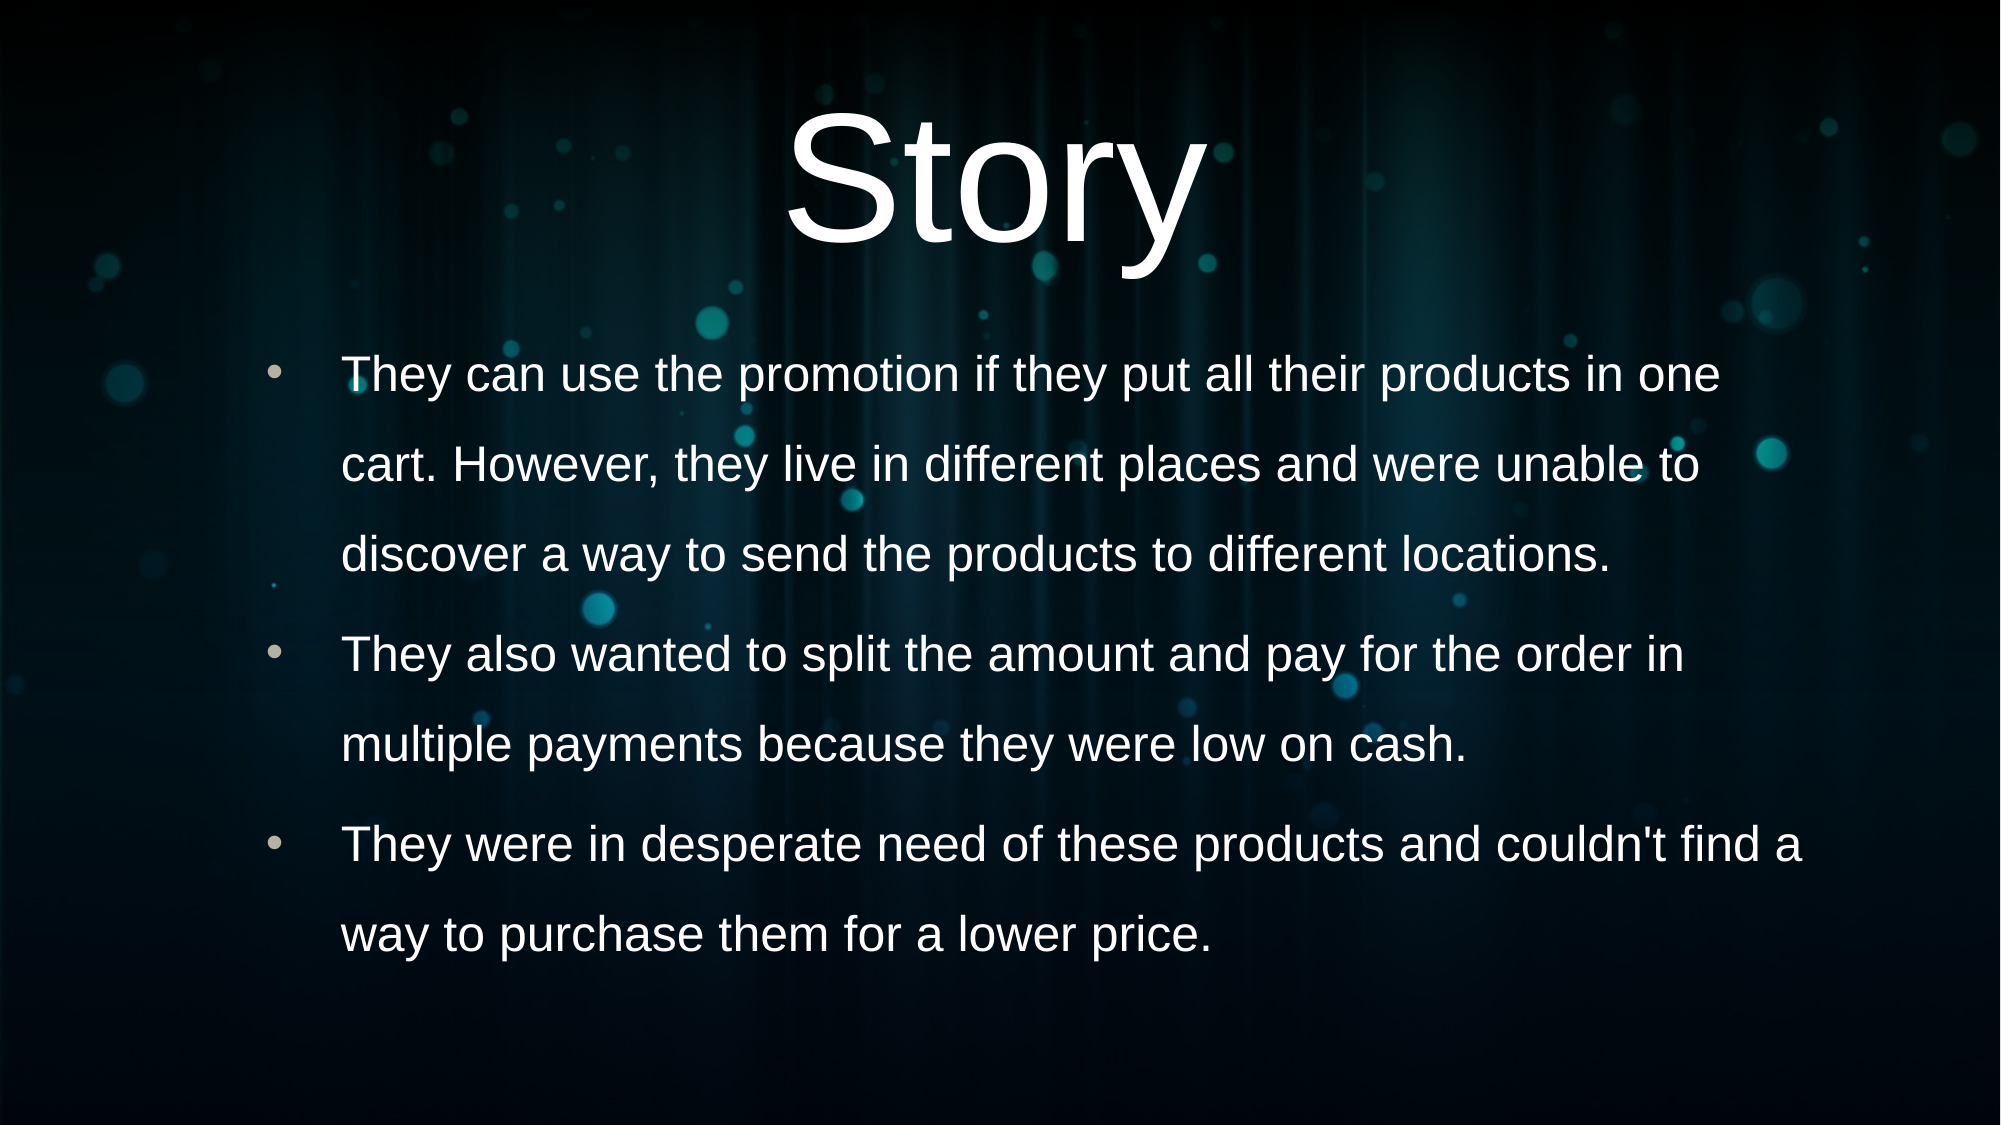

# Story
They can use the promotion if they put all their products in one cart. However, they live in different places and were unable to discover a way to send the products to different locations.
They also wanted to split the amount and pay for the order in multiple payments because they were low on cash.
They were in desperate need of these products and couldn't find a way to purchase them for a lower price.